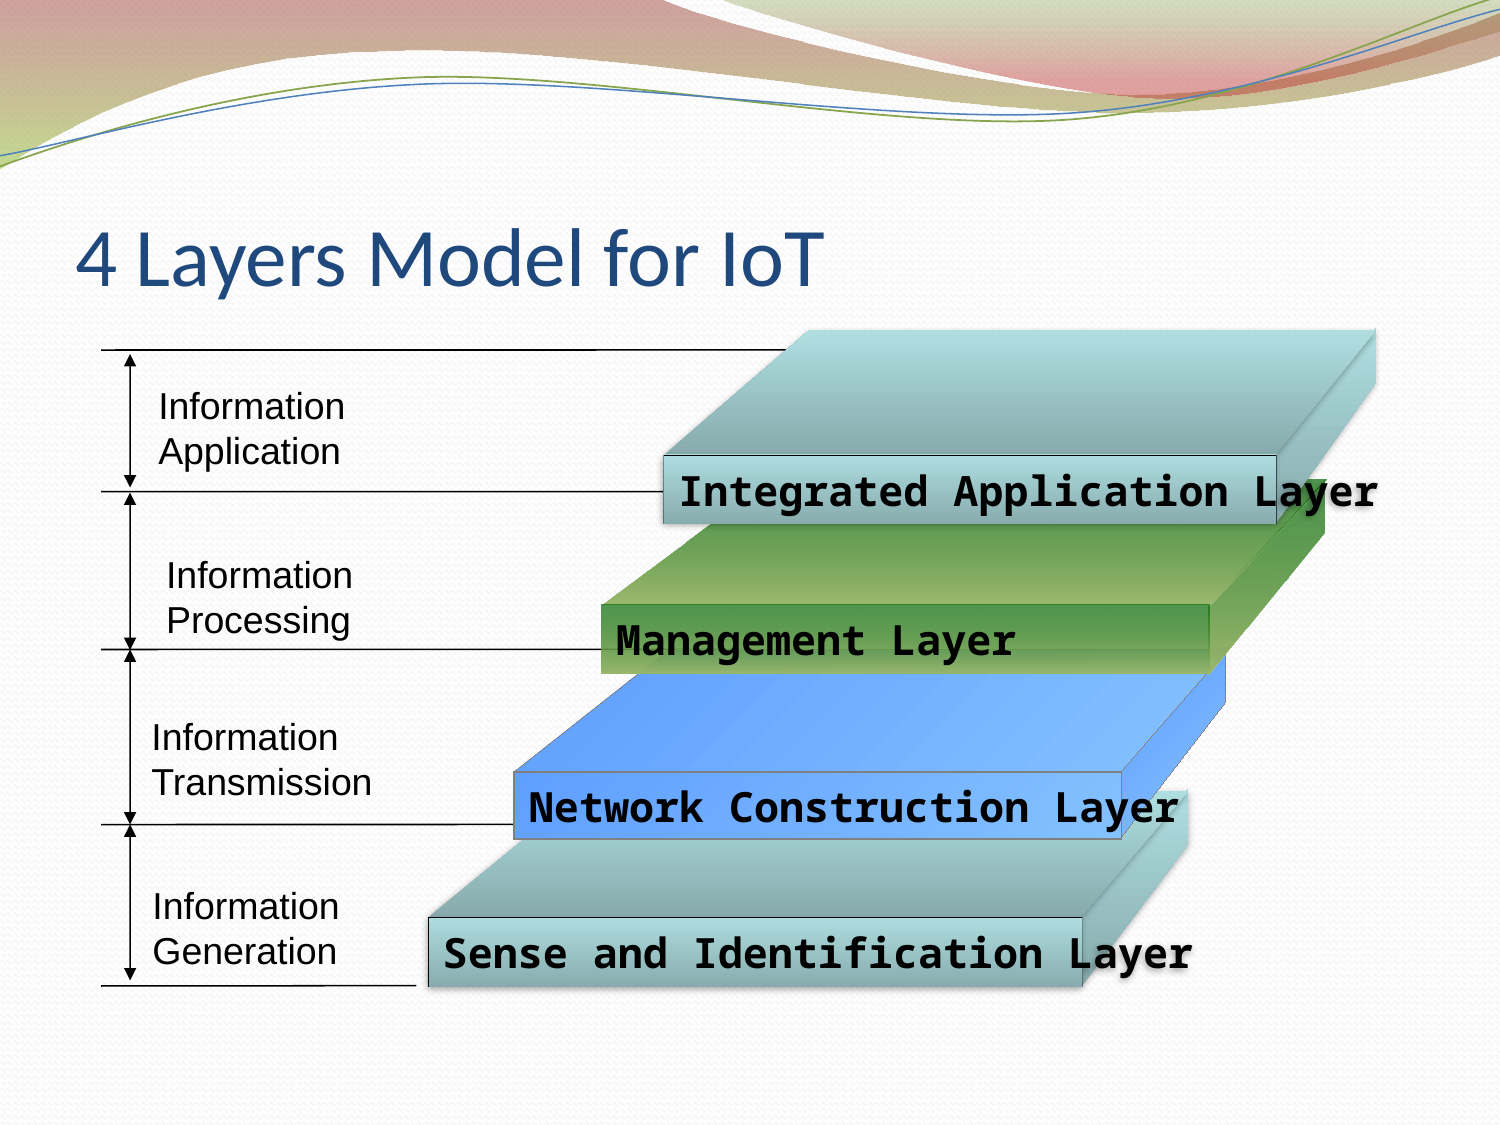

# 4 Layers Model for IoT

Integrated Application Layer

Information Application

Management Layer

Information Processing

Network Construction Layer
Information Transmission

Sense and Identification Layer

Information Generation